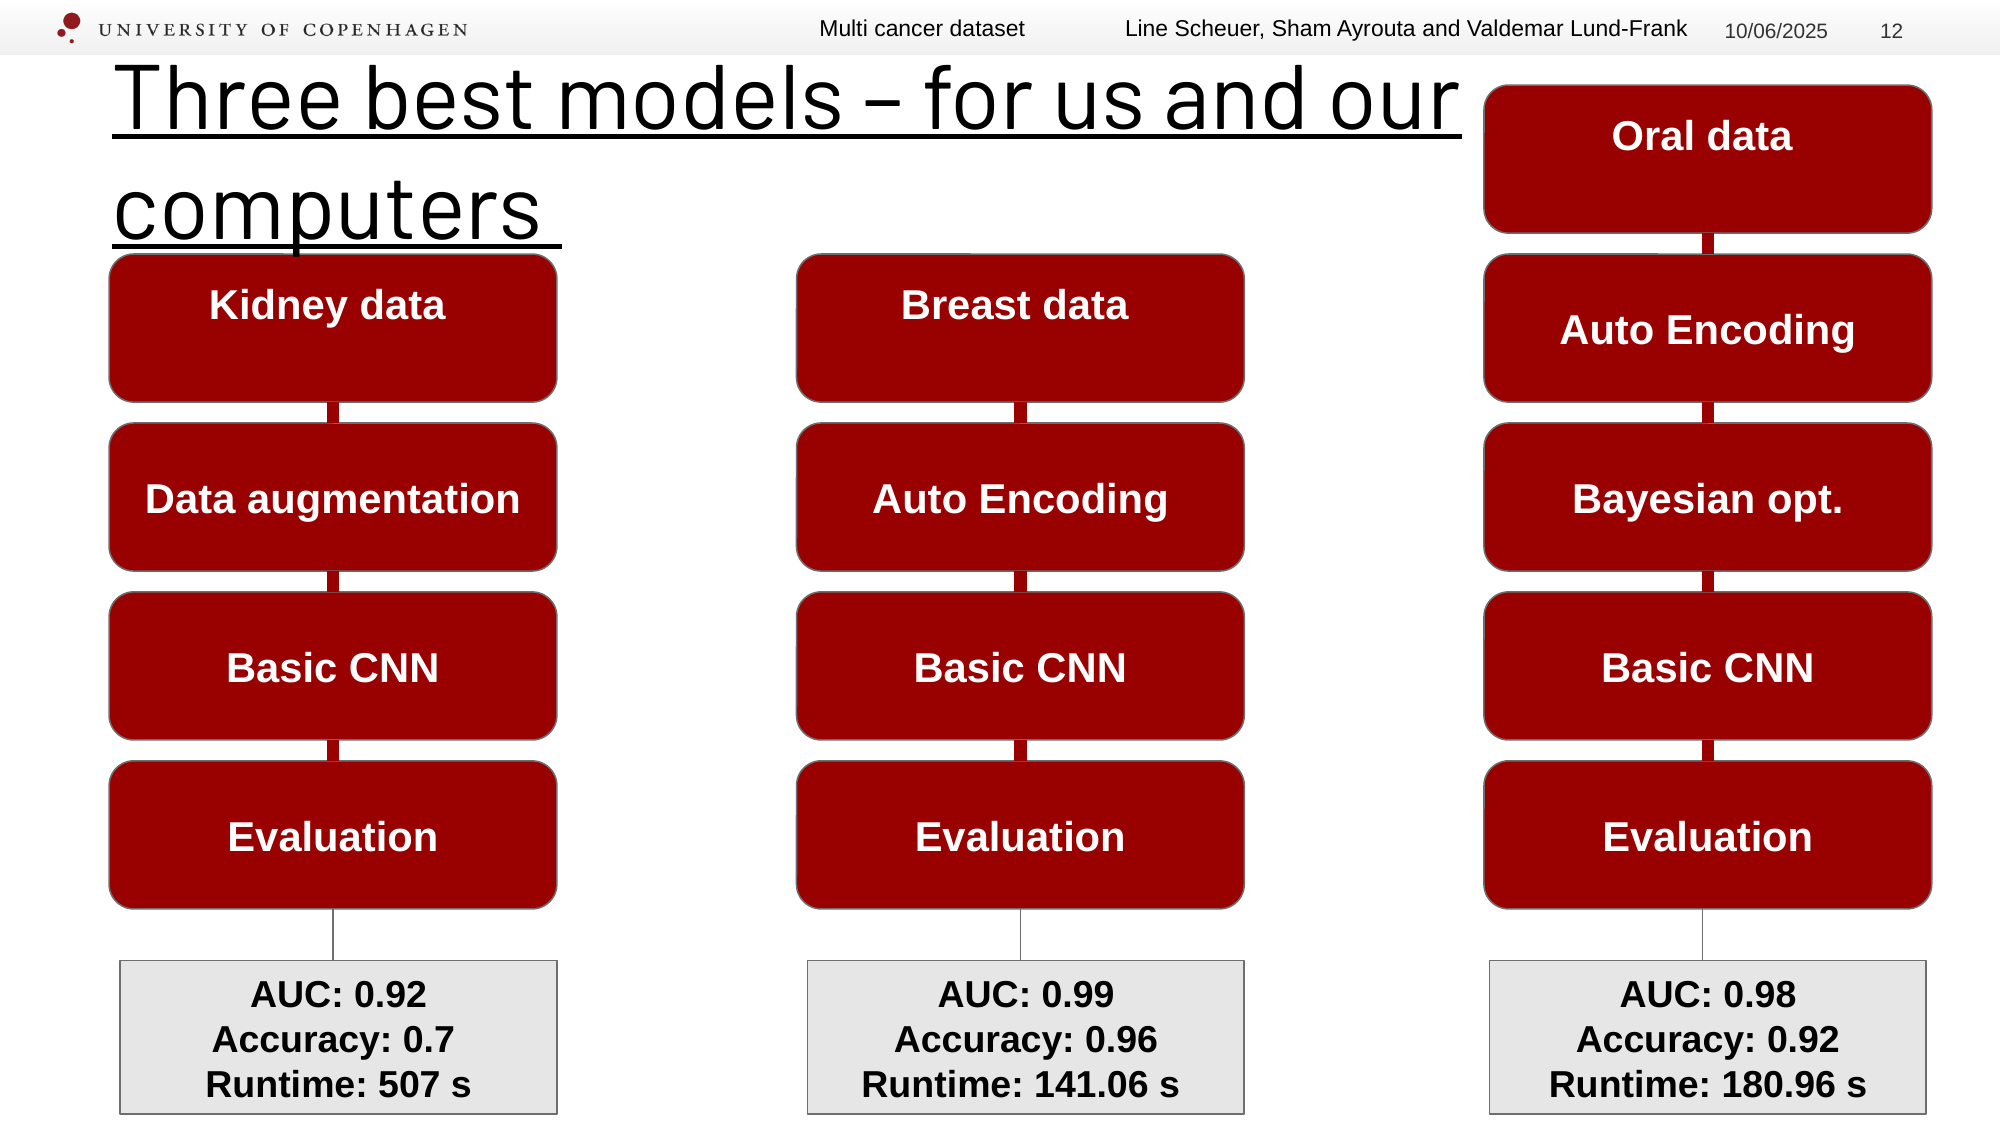

Multi cancer dataset

Line Scheuer, Sham Ayrouta and Valdemar Lund-Frank
10/06/2025
12
Three best models – for us and our computers
Oral data

Auto Encoding
Bayesian opt.
Basic CNN
Evaluation
Kidney data

Data augmentation
Basic CNN
Evaluation
Breast data

Auto Encoding
Basic CNN
Evaluation
AUC: 0.92
Accuracy: 0.7
Runtime: 507 s
AUC: 0.98
Accuracy: 0.92
Runtime: 180.96 s
AUC: 0.99
Accuracy: 0.96
Runtime: 141.06 s